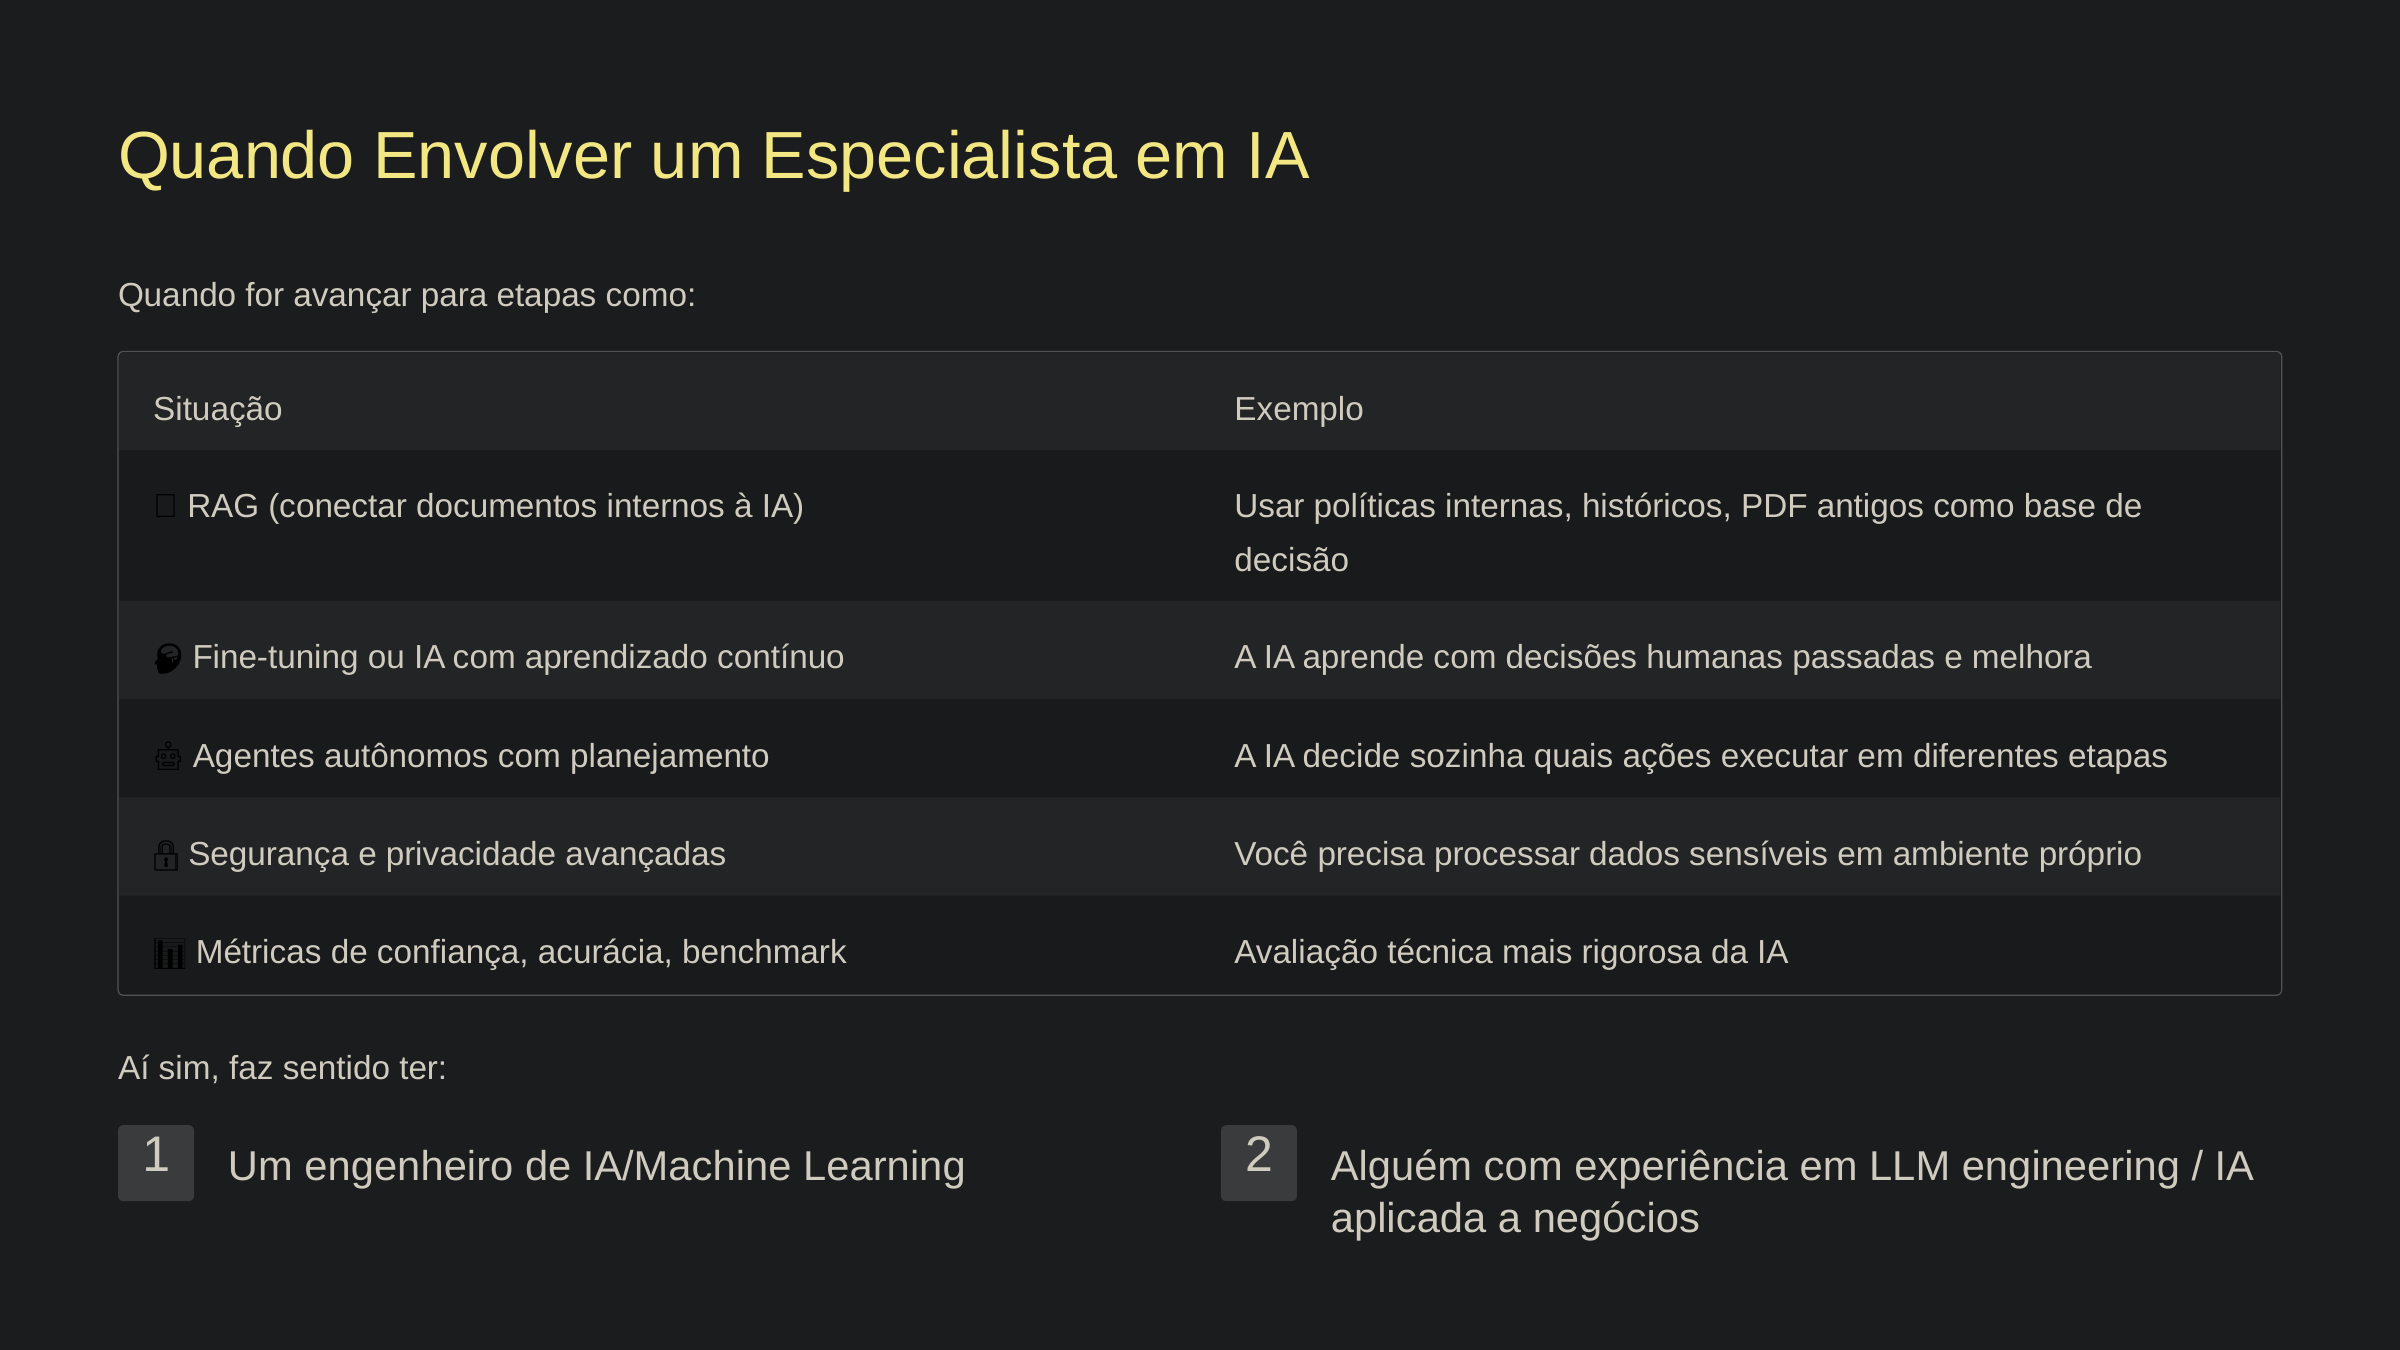

Quando Envolver um Especialista em IA
Quando for avançar para etapas como:

Situação
Exemplo

🧩 RAG (conectar documentos internos à IA)
Usar políticas internas, históricos, PDF antigos como base de decisão

🧠 Fine-tuning ou IA com aprendizado contínuo
A IA aprende com decisões humanas passadas e melhora

🤖 Agentes autônomos com planejamento
A IA decide sozinha quais ações executar em diferentes etapas

🔒 Segurança e privacidade avançadas
Você precisa processar dados sensíveis em ambiente próprio

📊 Métricas de confiança, acurácia, benchmark
Avaliação técnica mais rigorosa da IA
Aí sim, faz sentido ter:

1
2
Um engenheiro de IA/Machine Learning
Alguém com experiência em LLM engineering / IA aplicada a negócios